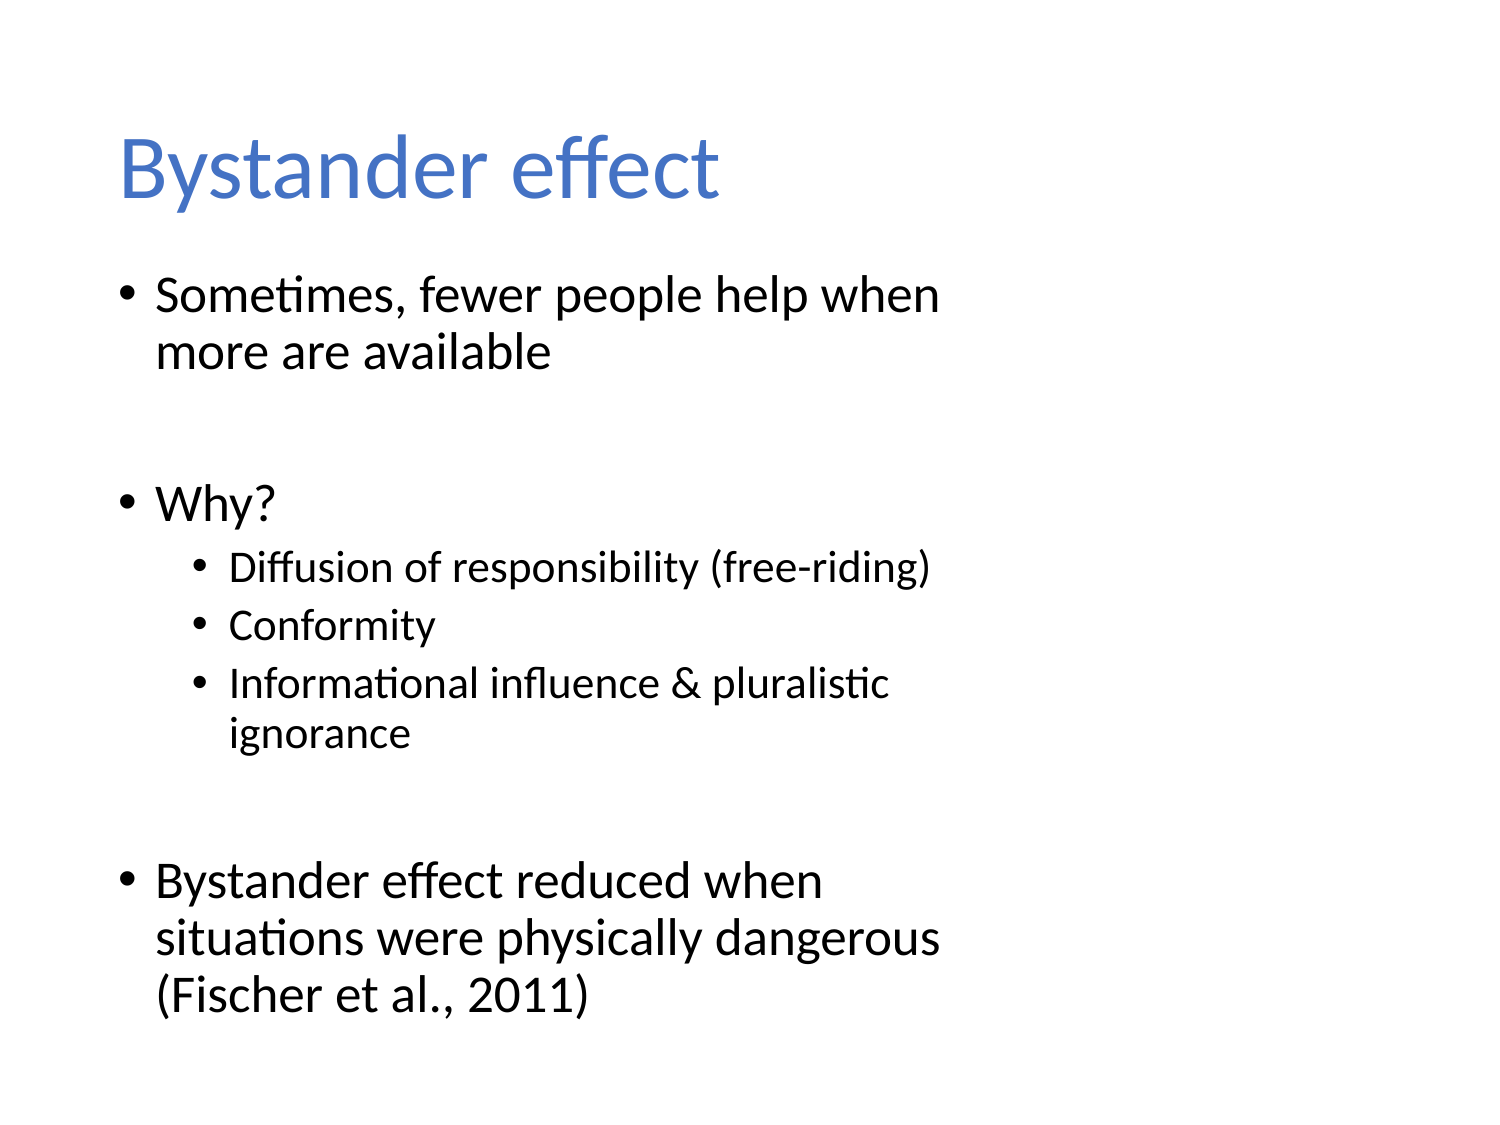

# Bystander effect
Sometimes, fewer people help when more are available

Why?
Diffusion of responsibility (free-riding)
Conformity
Informational influence & pluralistic ignorance

Bystander effect reduced when situations were physically dangerous (Fischer et al., 2011)